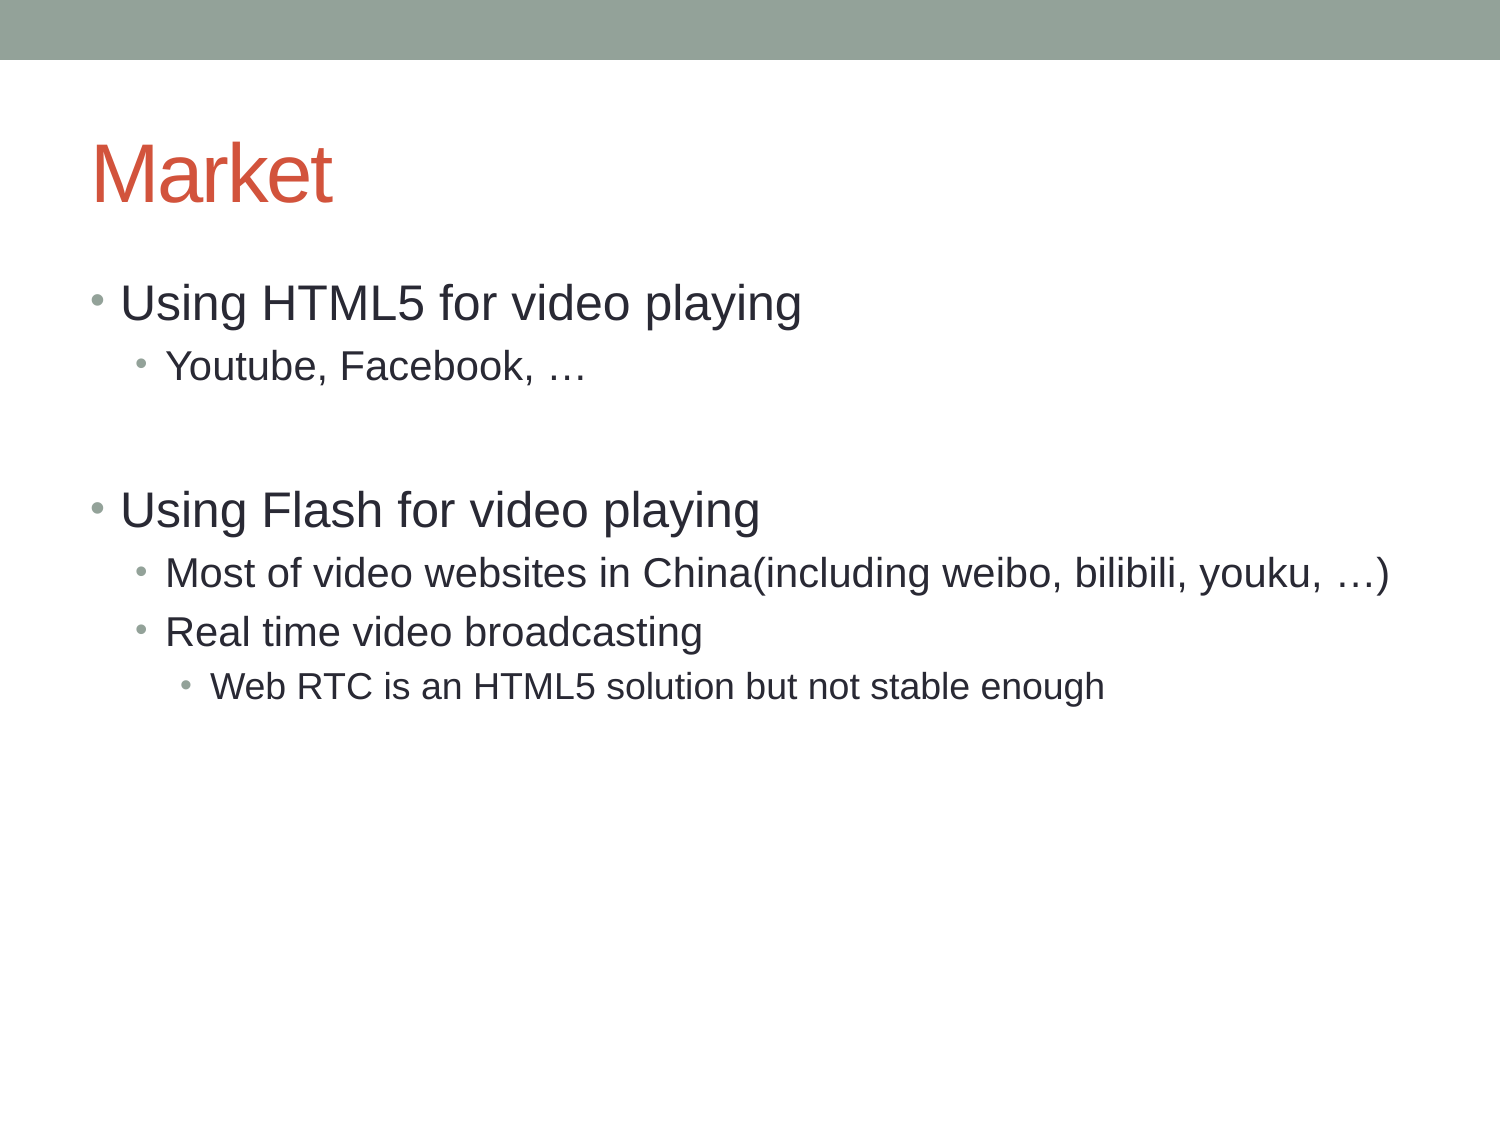

# Market
Using HTML5 for video playing
Youtube, Facebook, …

Using Flash for video playing
Most of video websites in China(including weibo, bilibili, youku, …)
Real time video broadcasting
Web RTC is an HTML5 solution but not stable enough